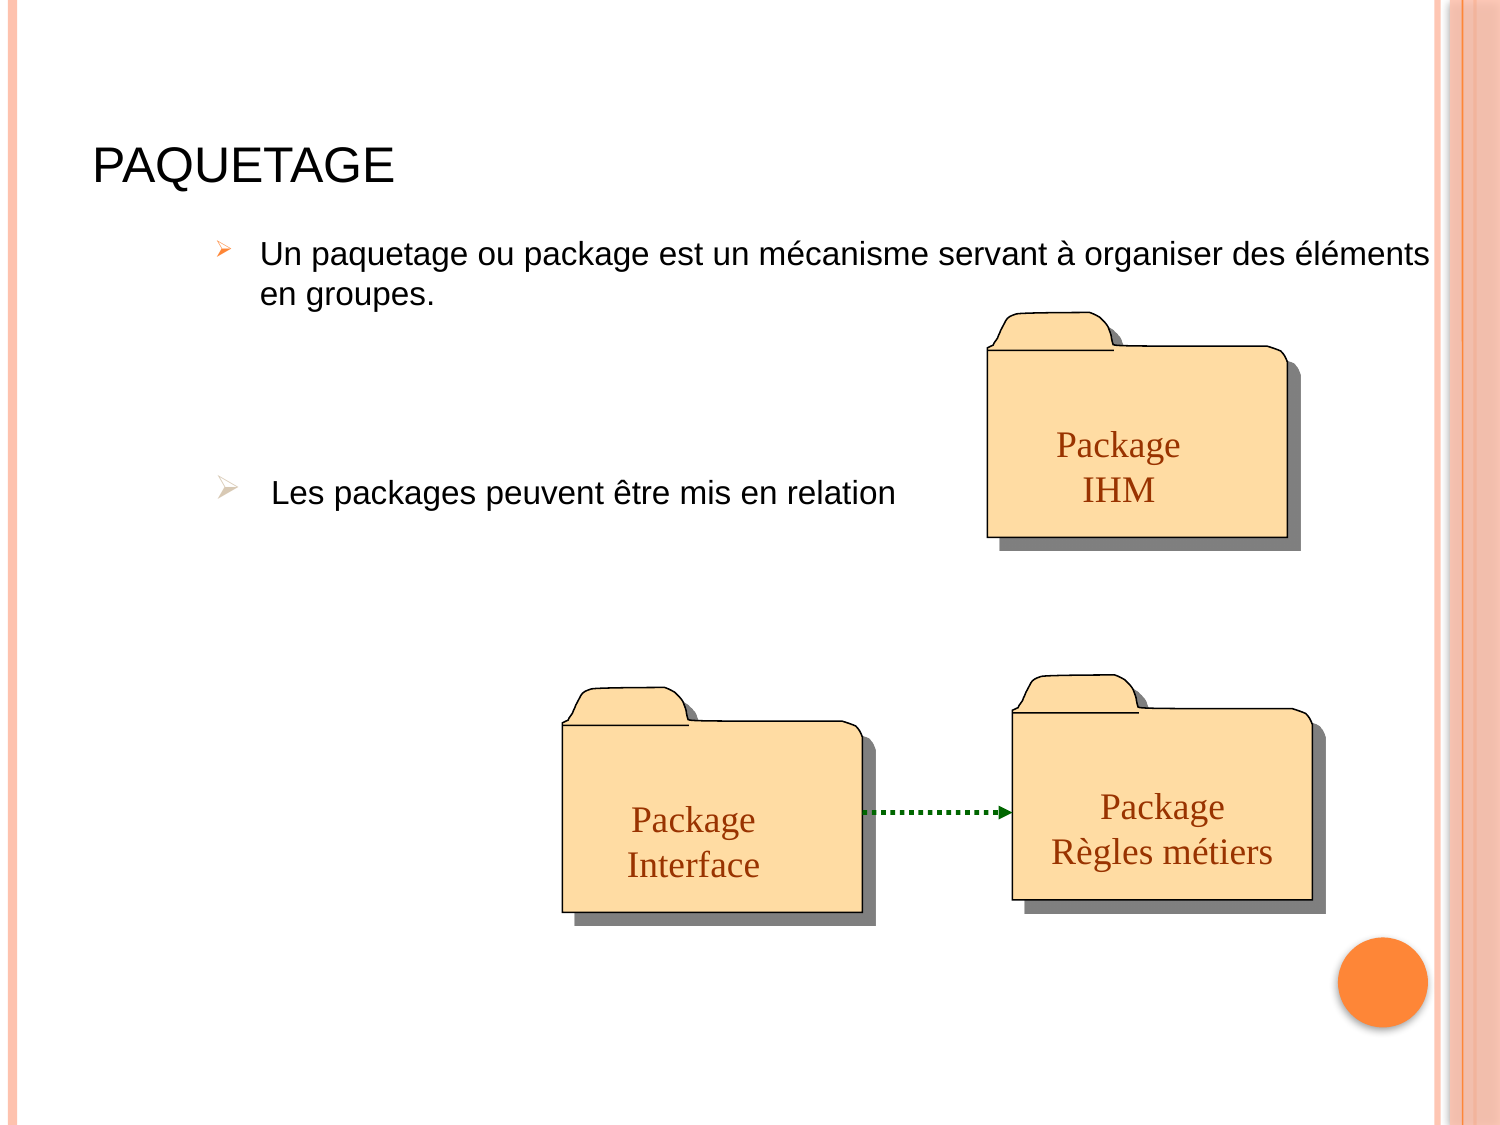

# Paquetage
Un paquetage ou package est un mécanisme servant à organiser des éléments en groupes.

Les packages peuvent être mis en relation
Package
IHM

Package
Règles métiers
Package
Interface